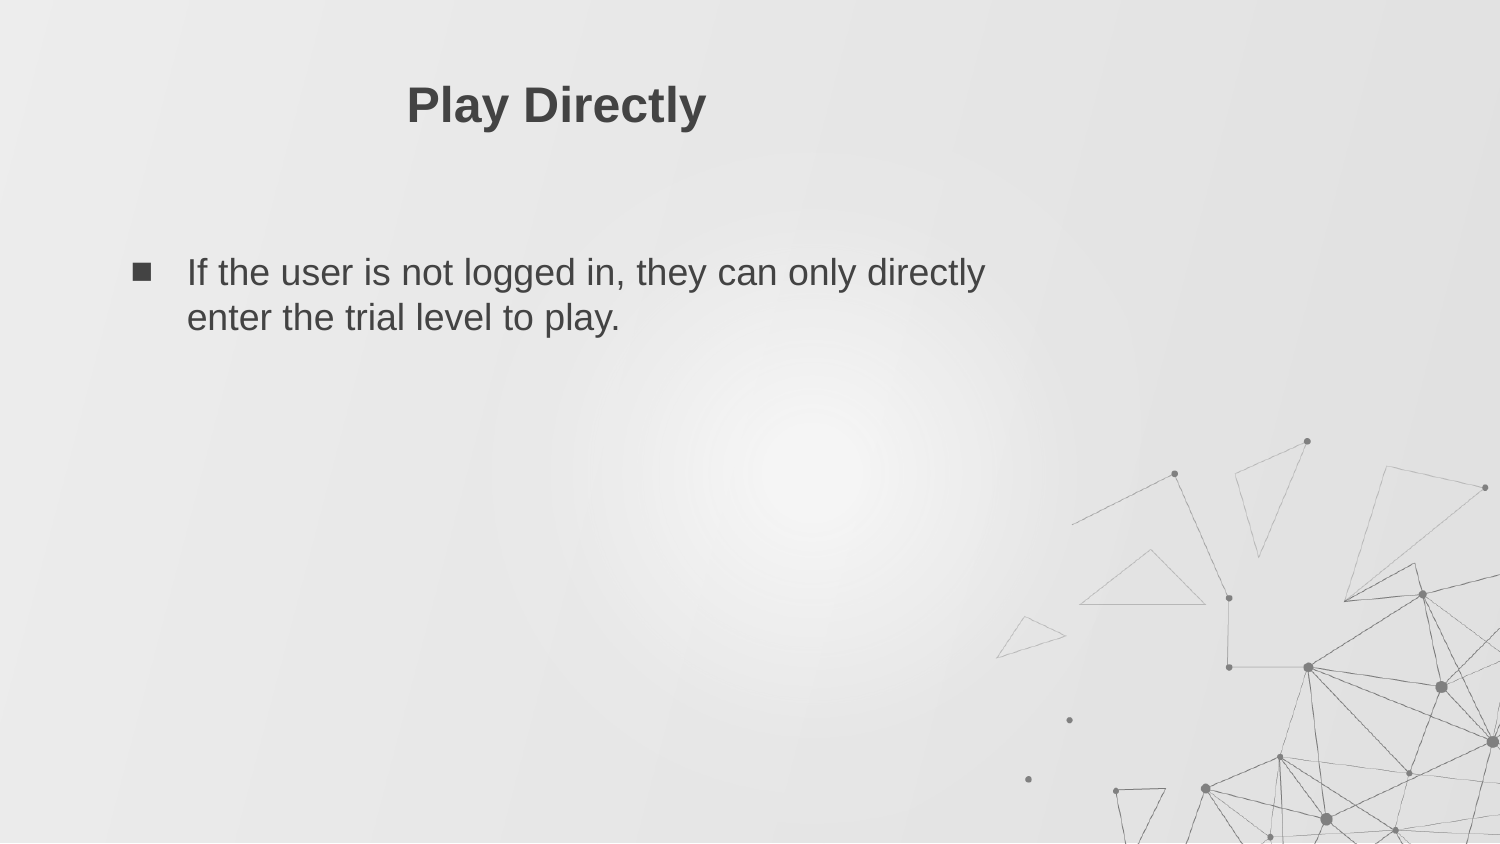

# Play Directly

If the user is not logged in, they can only directly enter the trial level to play.